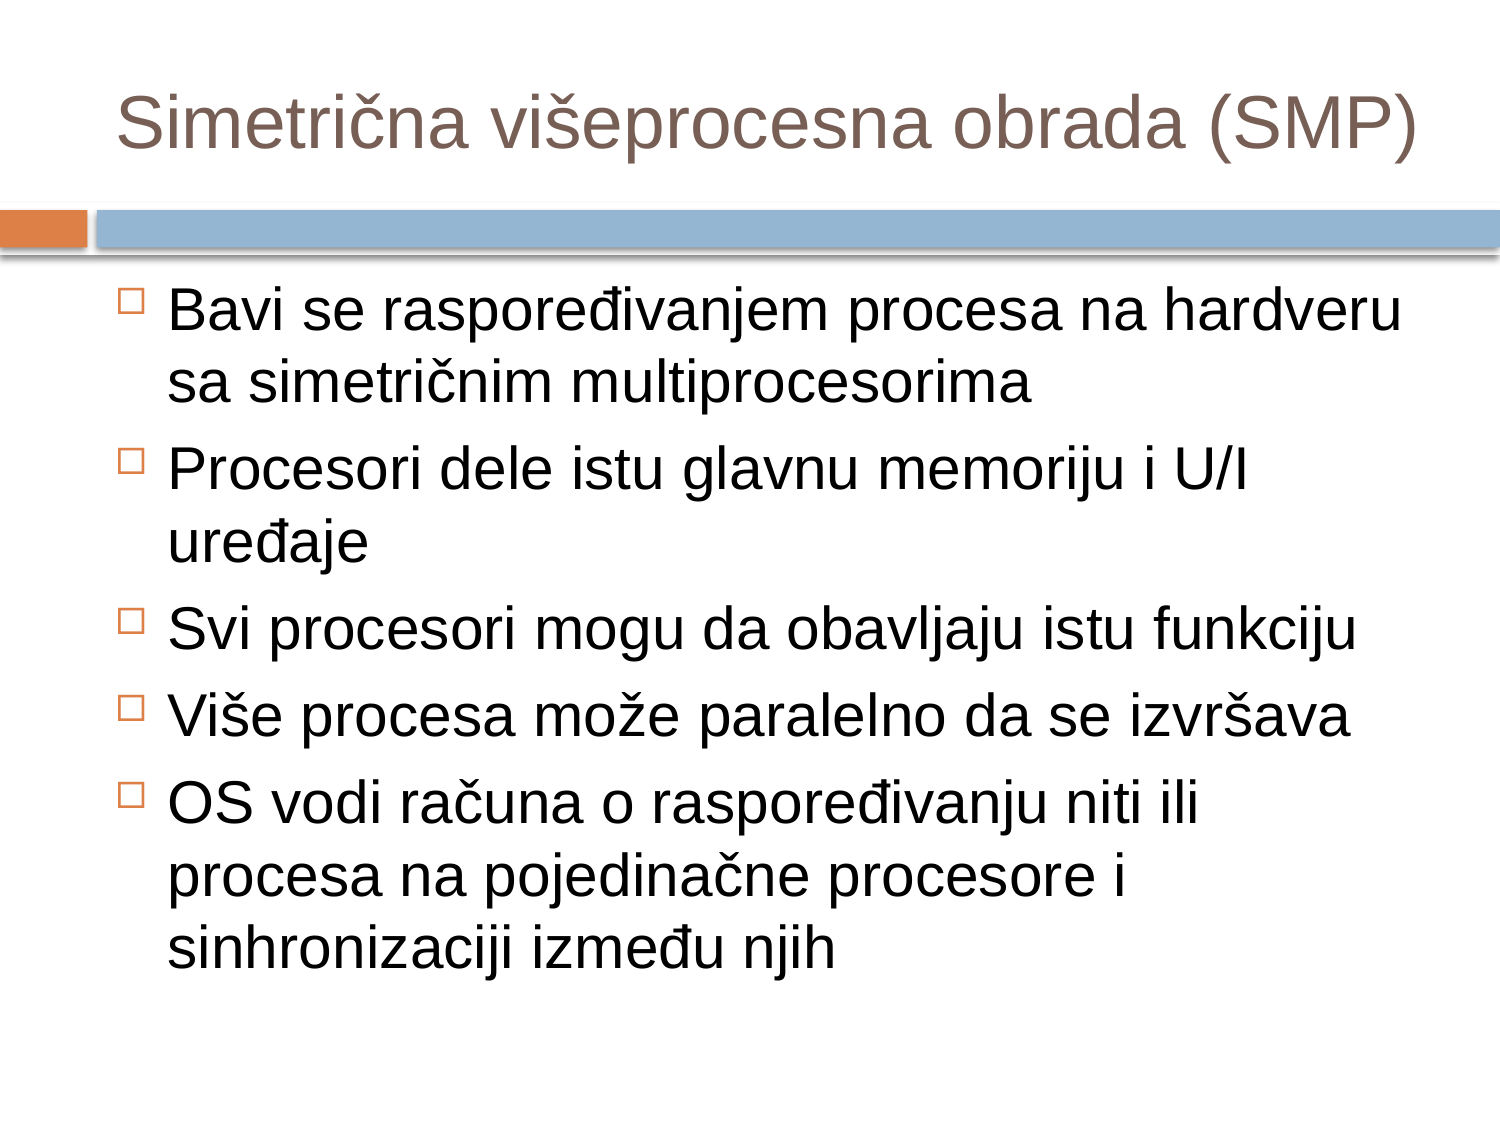

# Simetrična višeprocesna obrada (SMP)
Bavi se raspoređivanjem procesa na hardveru sa simetričnim multiprocesorima
Procesori dele istu glavnu memoriju i U/I uređaje
Svi procesori mogu da obavljaju istu funkciju
Više procesa može paralelno da se izvršava
OS vodi računa o raspoređivanju niti ili procesa na pojedinačne procesore i sinhronizaciji između njih